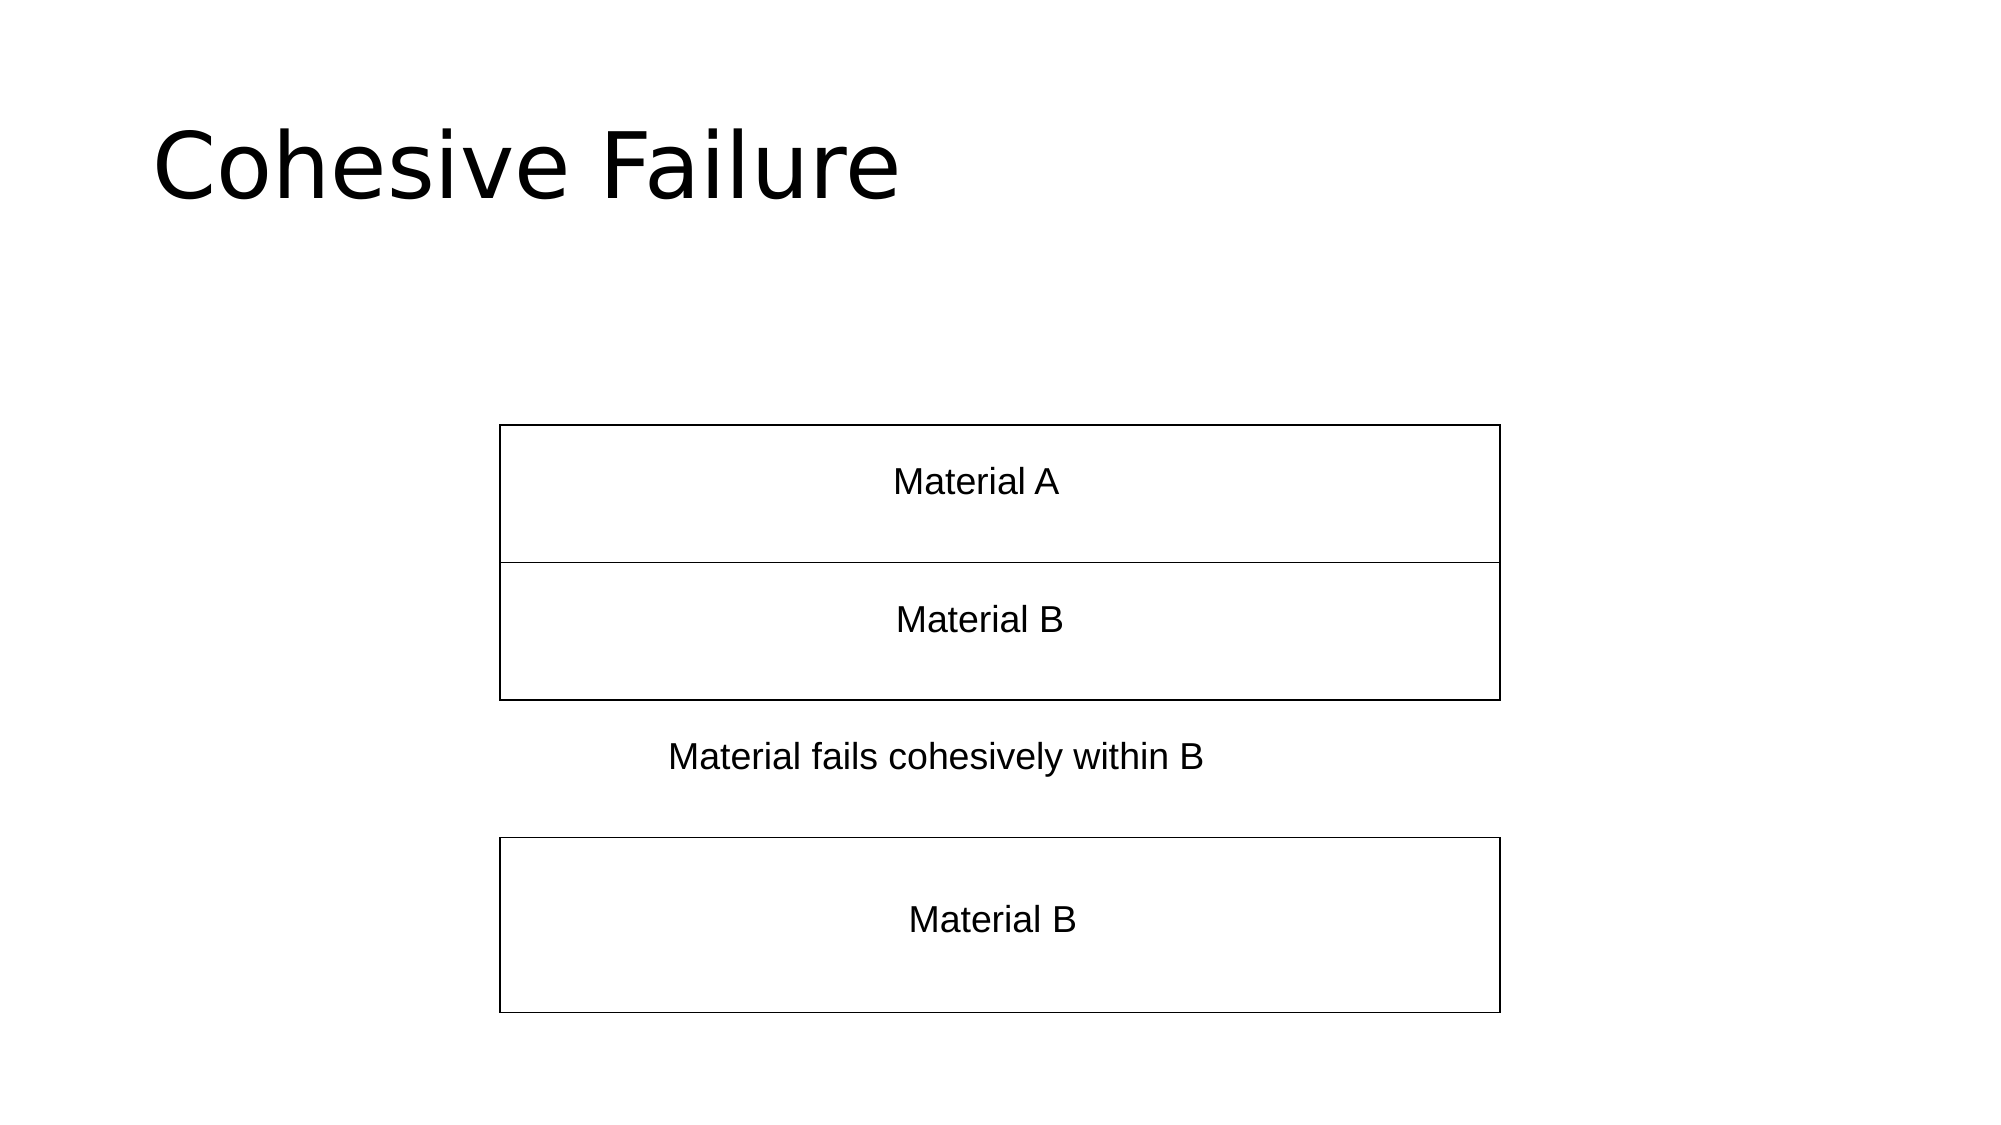

# Cohesive Failure

Material A

Material B
Material fails cohesively within B

Material B